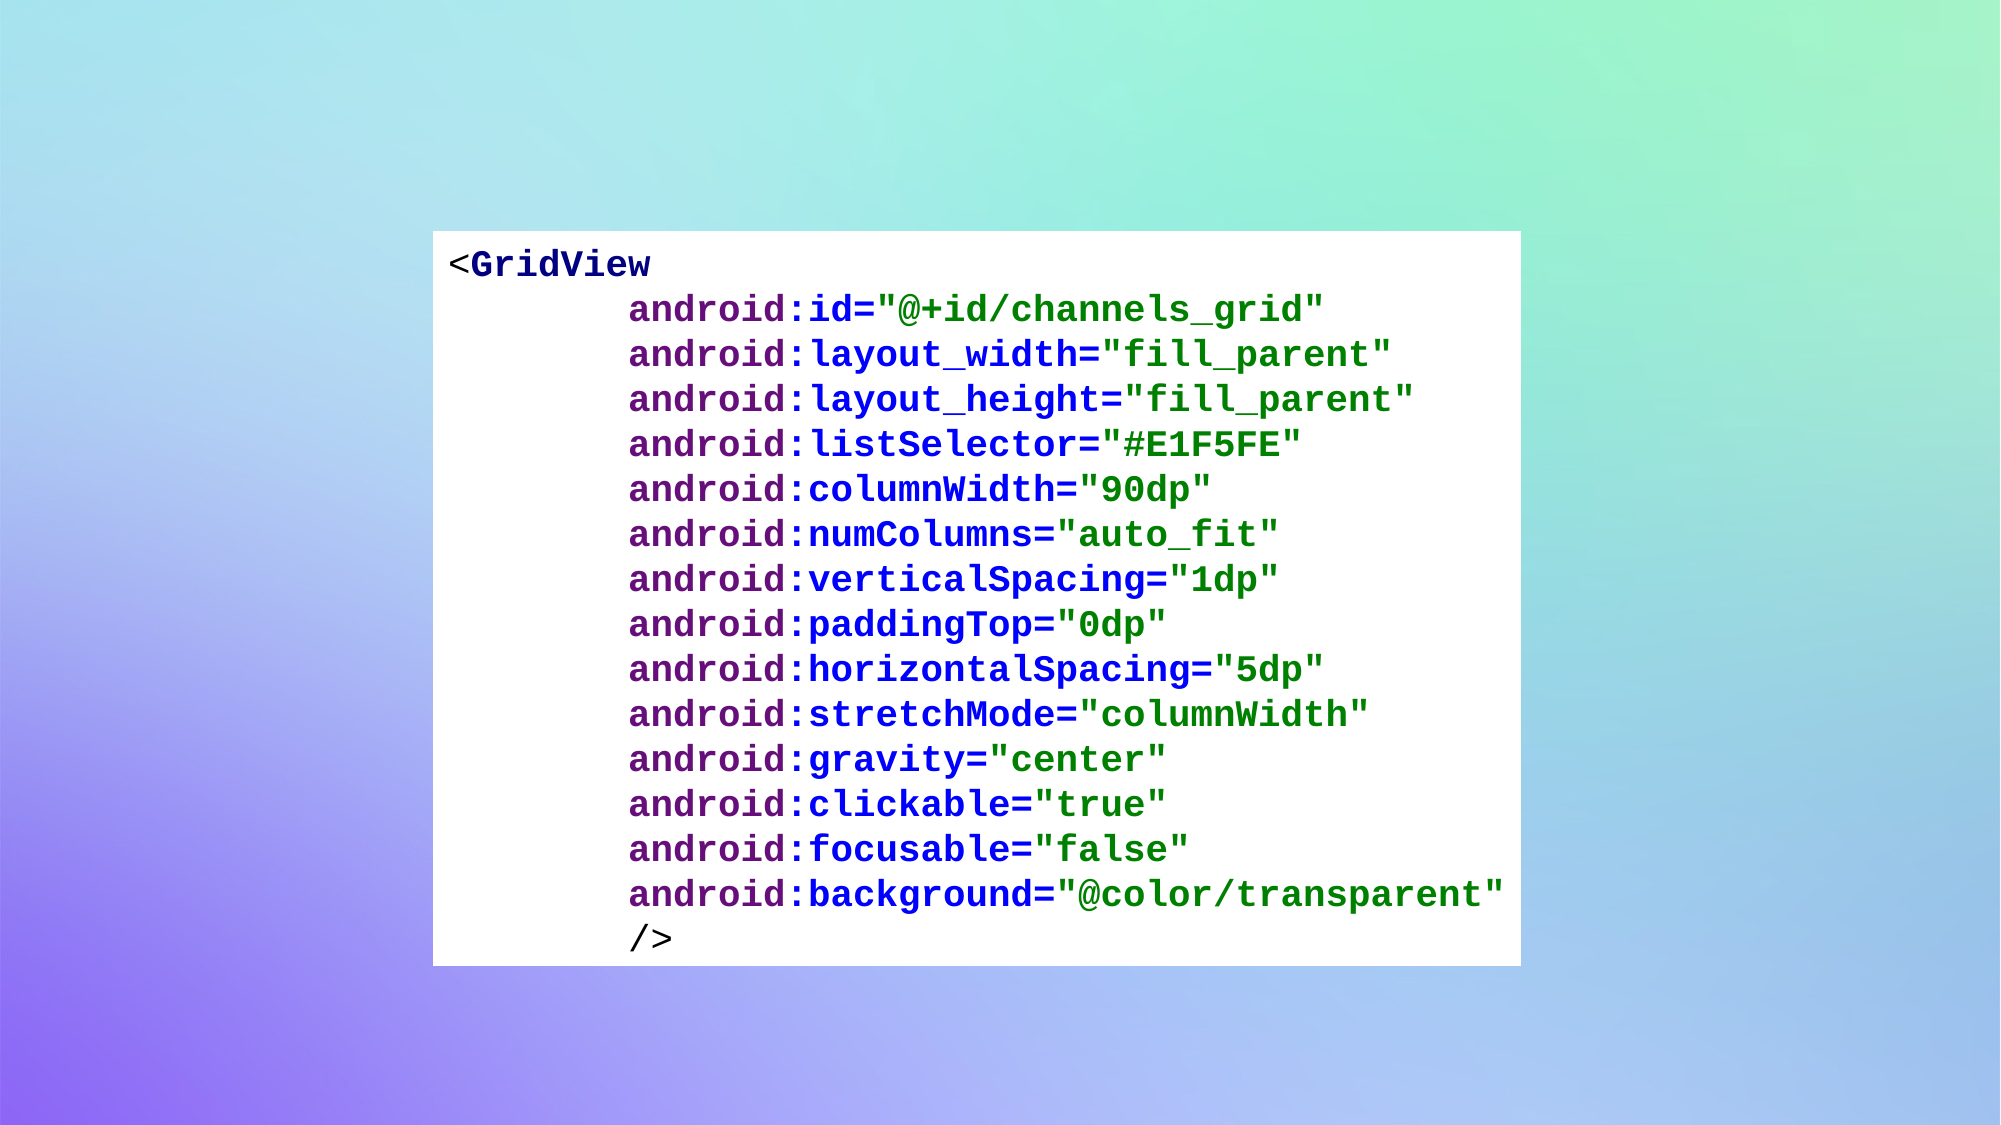

<GridView
        android:id="@+id/channels_grid"
        android:layout_width="fill_parent"
        android:layout_height="fill_parent"
        android:listSelector="#E1F5FE"
        android:columnWidth="90dp"
        android:numColumns="auto_fit"
        android:verticalSpacing="1dp"
        android:paddingTop="0dp"
        android:horizontalSpacing="5dp"
        android:stretchMode="columnWidth"
        android:gravity="center"
        android:clickable="true"
        android:focusable="false"
        android:background="@color/transparent"
        />